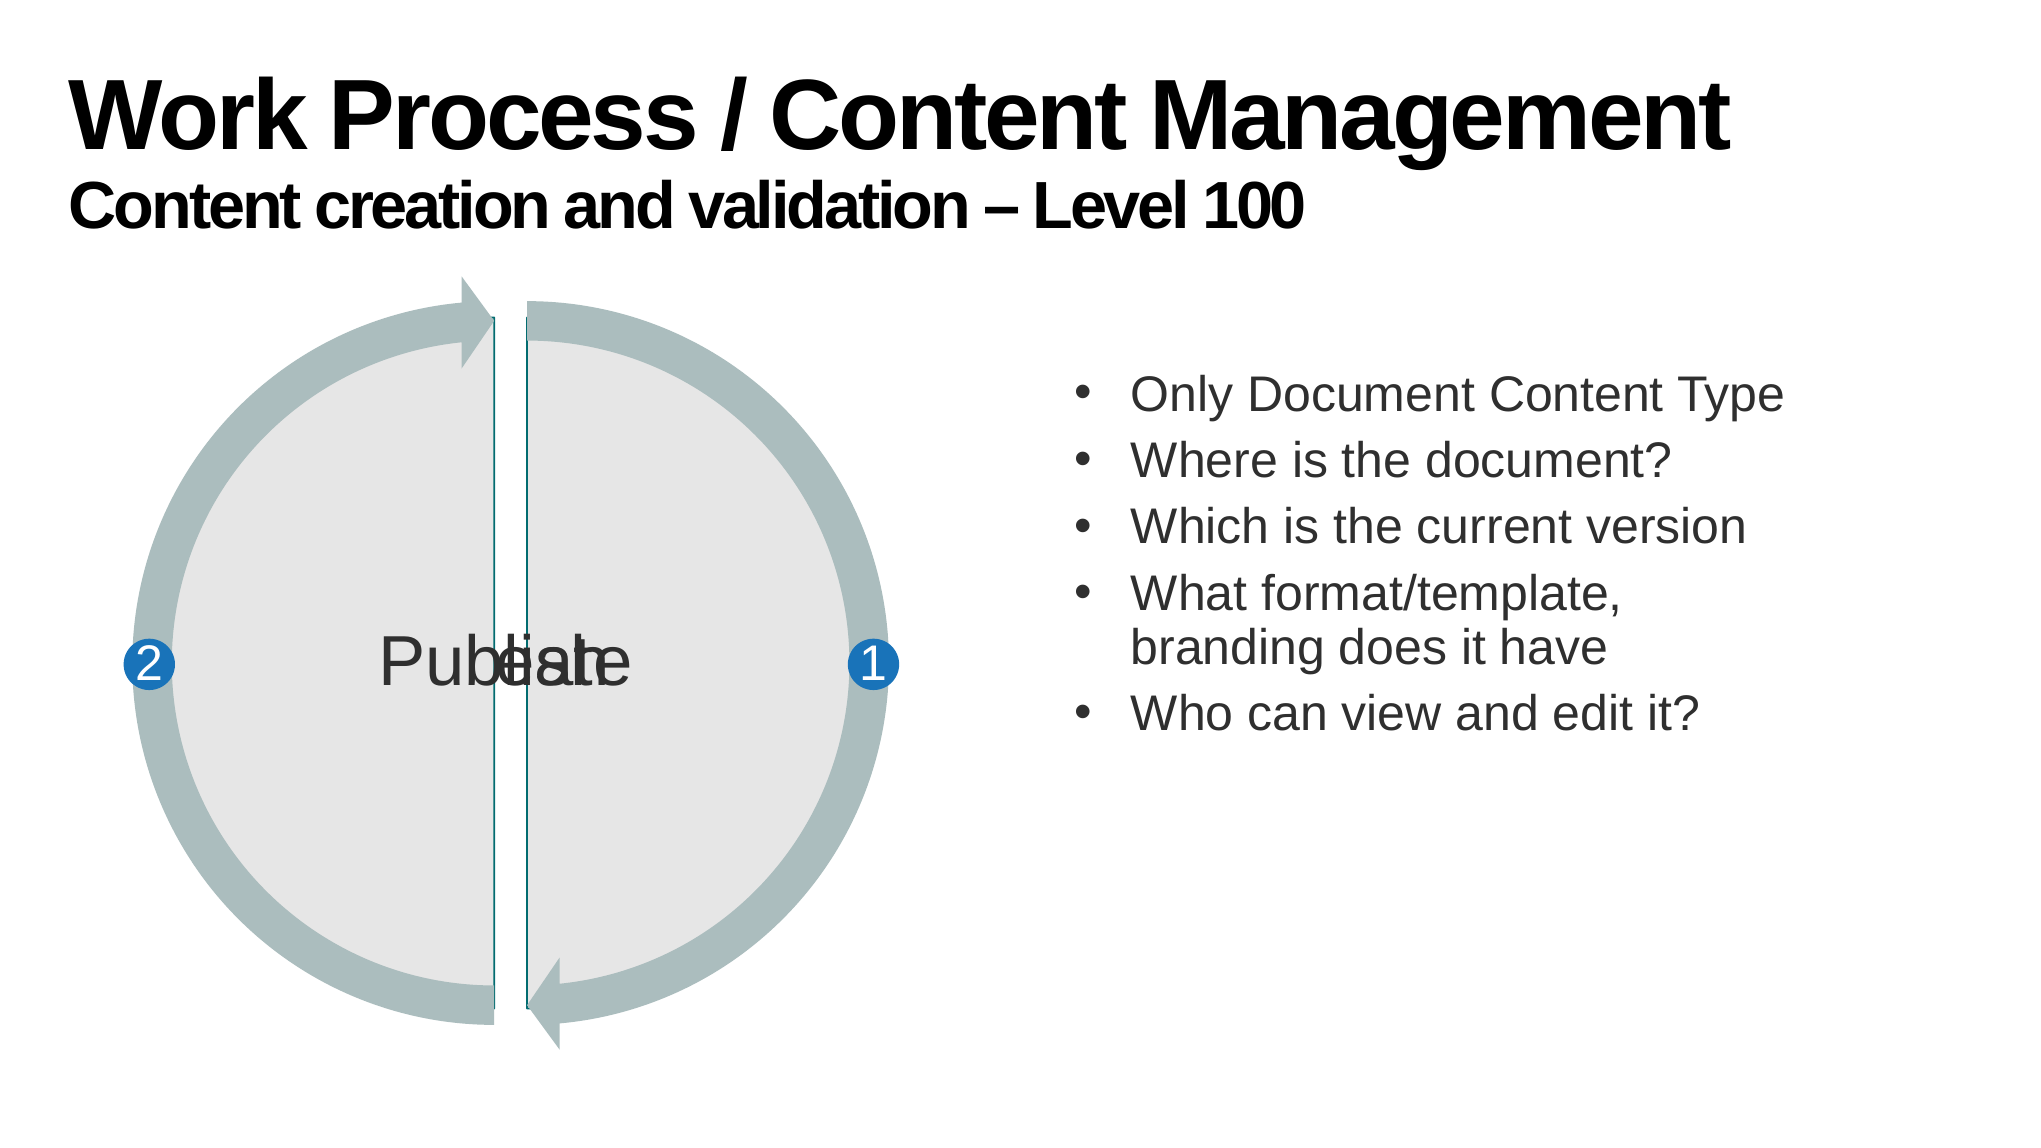

# Work Process / Content Management Content creation and validation – Level 100
Create
Publish
Only Document Content Type
Where is the document?
Which is the current version
What format/template, branding does it have
Who can view and edit it?

2
1